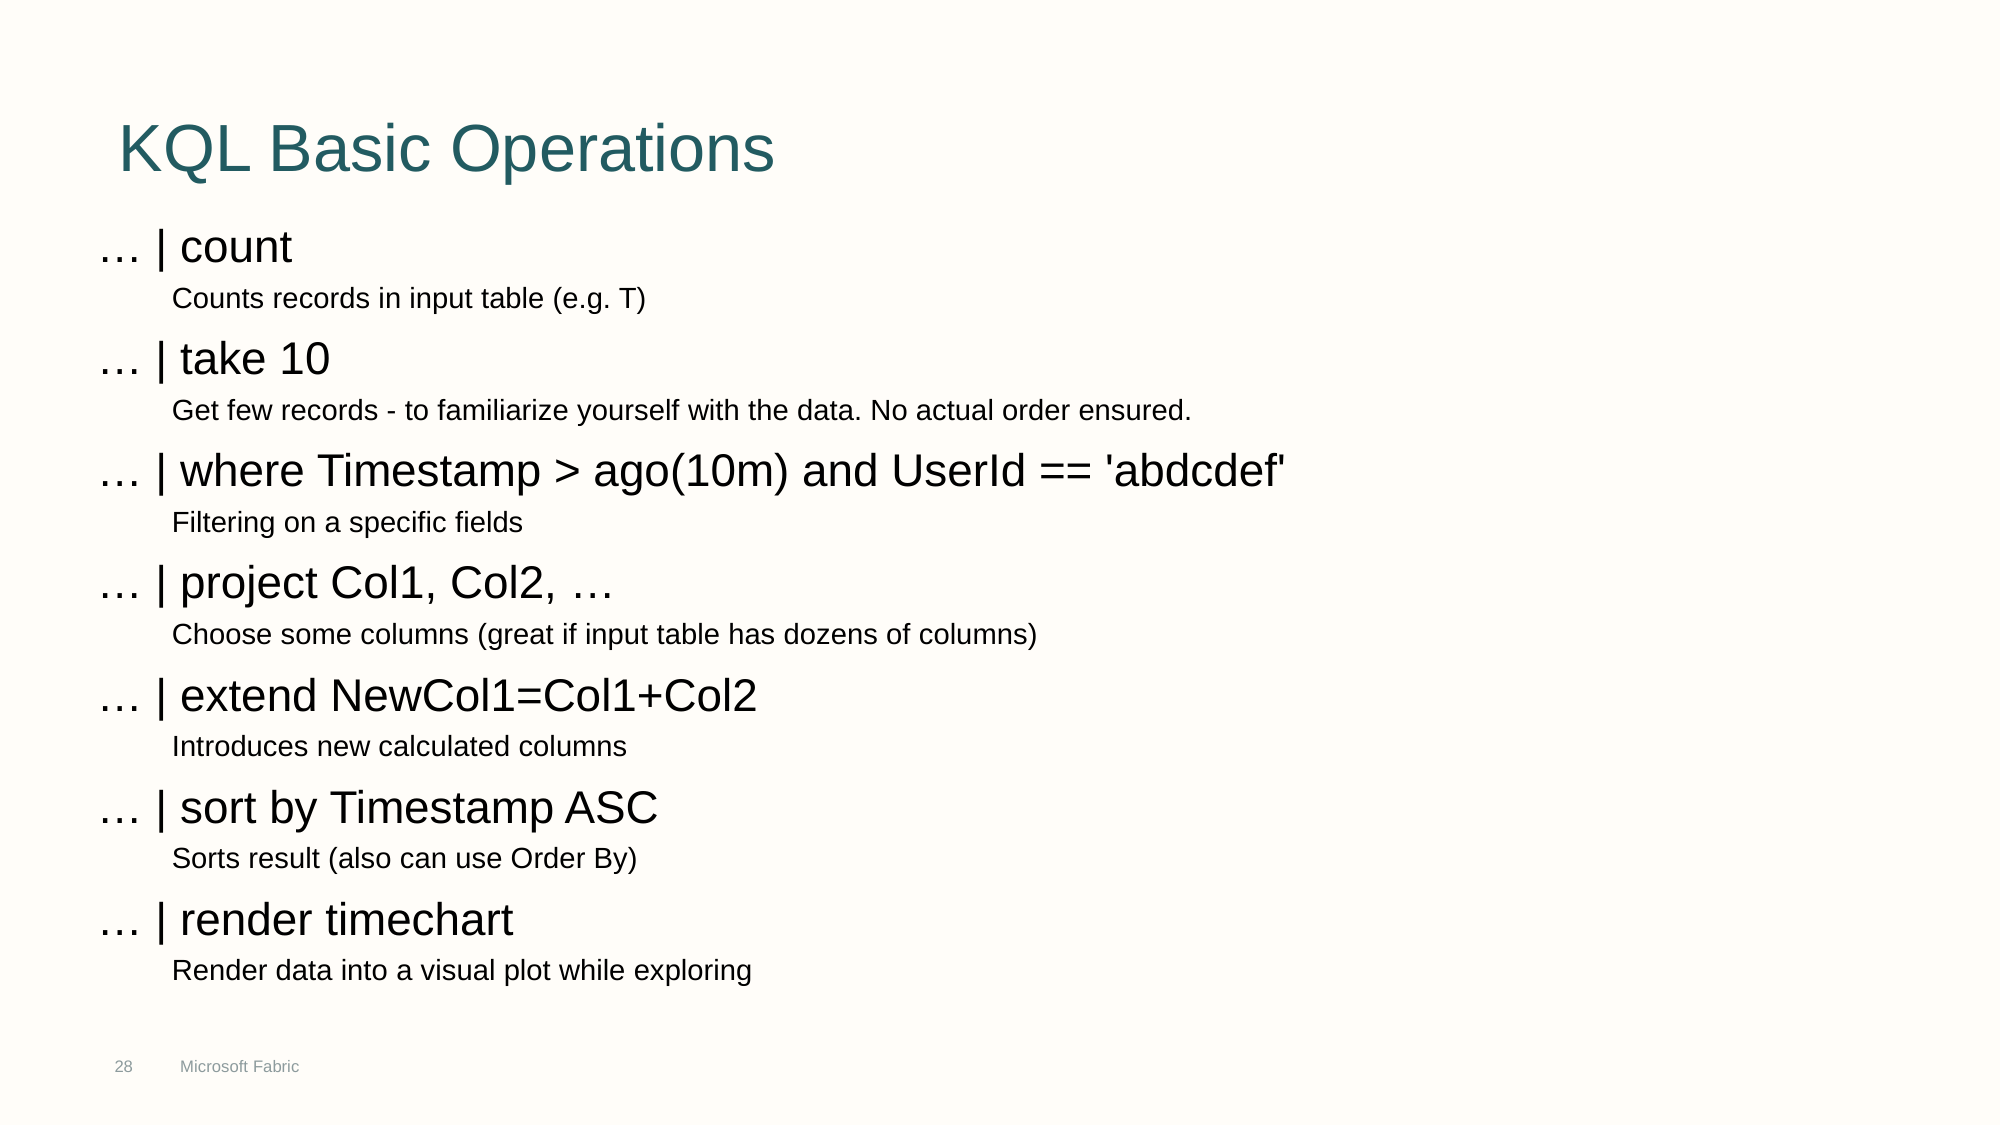

KQL Basic Operations
… | count
Counts records in input table (e.g. T)
… | take 10
Get few records - to familiarize yourself with the data. No actual order ensured.
… | where Timestamp > ago(10m) and UserId == 'abdcdef'
Filtering on a specific fields
… | project Col1, Col2, …
Choose some columns (great if input table has dozens of columns)
… | extend NewCol1=Col1+Col2
Introduces new calculated columns
… | sort by Timestamp ASC
Sorts result (also can use Order By)
… | render timechart
Render data into a visual plot while exploring
28
Microsoft Fabric